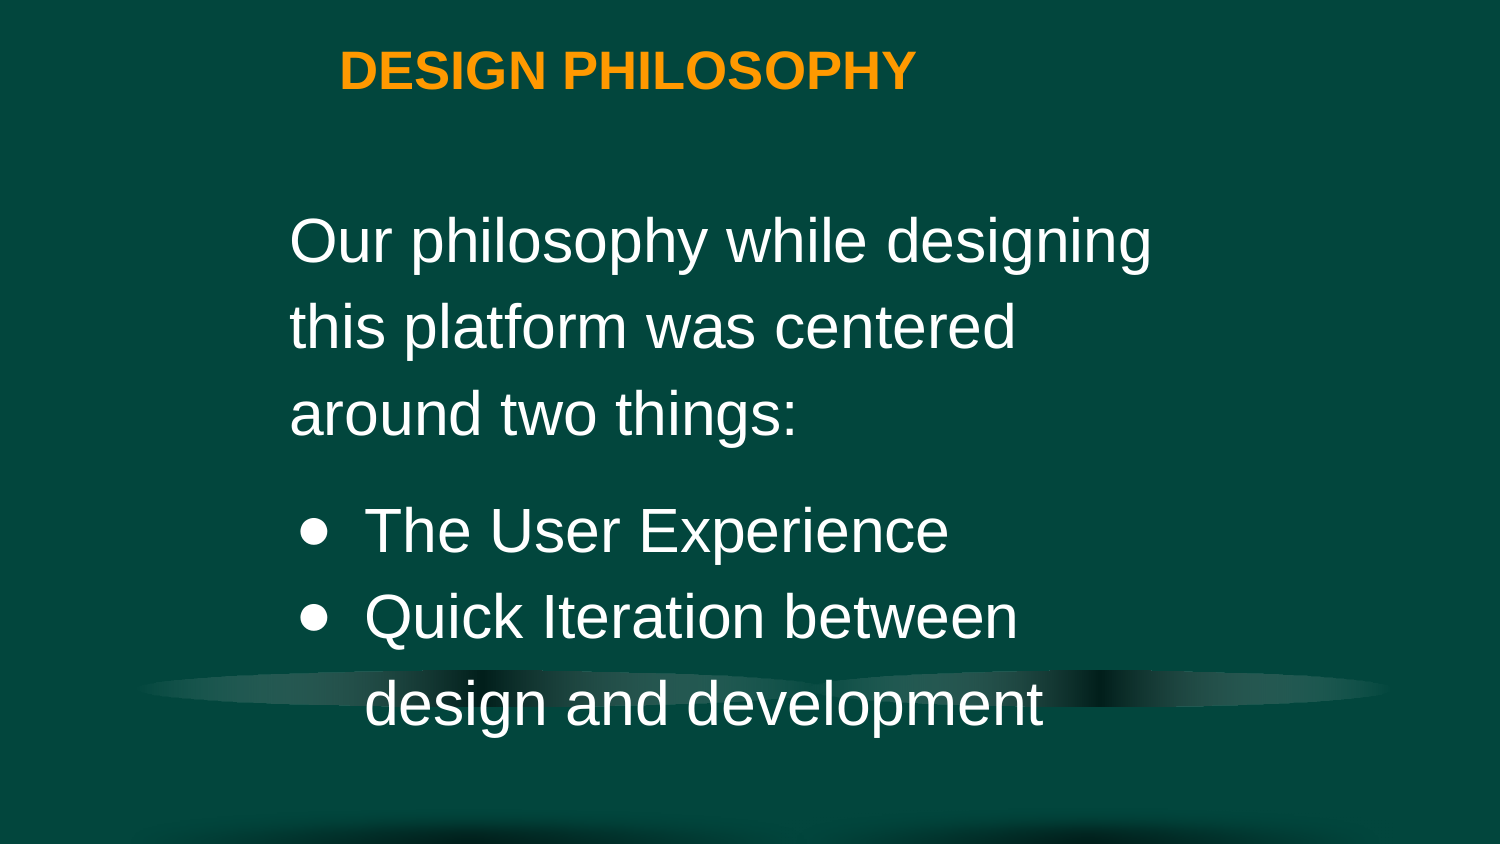

# DESIGN PHILOSOPHY

Our philosophy while designing this platform was centered around two things:

The User Experience
Quick Iteration between design and development